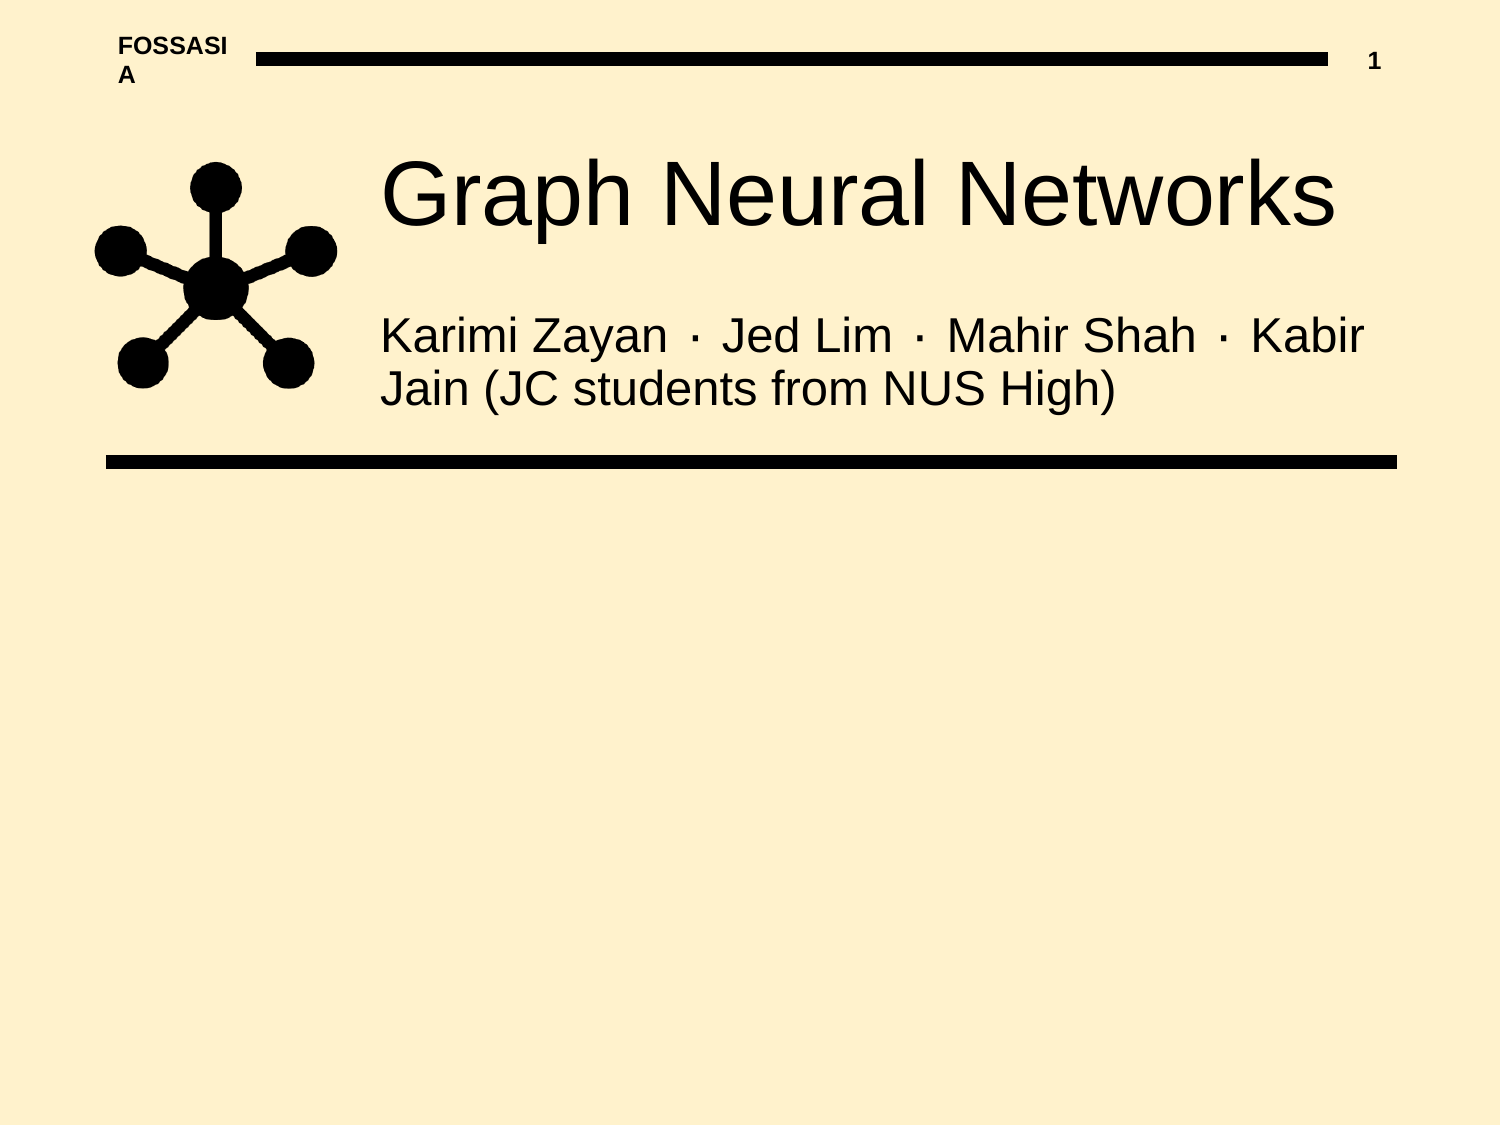

# Graph Neural Networks
Karimi Zayan ۰ Jed Lim ۰ Mahir Shah ۰ Kabir Jain (JC students from NUS High)